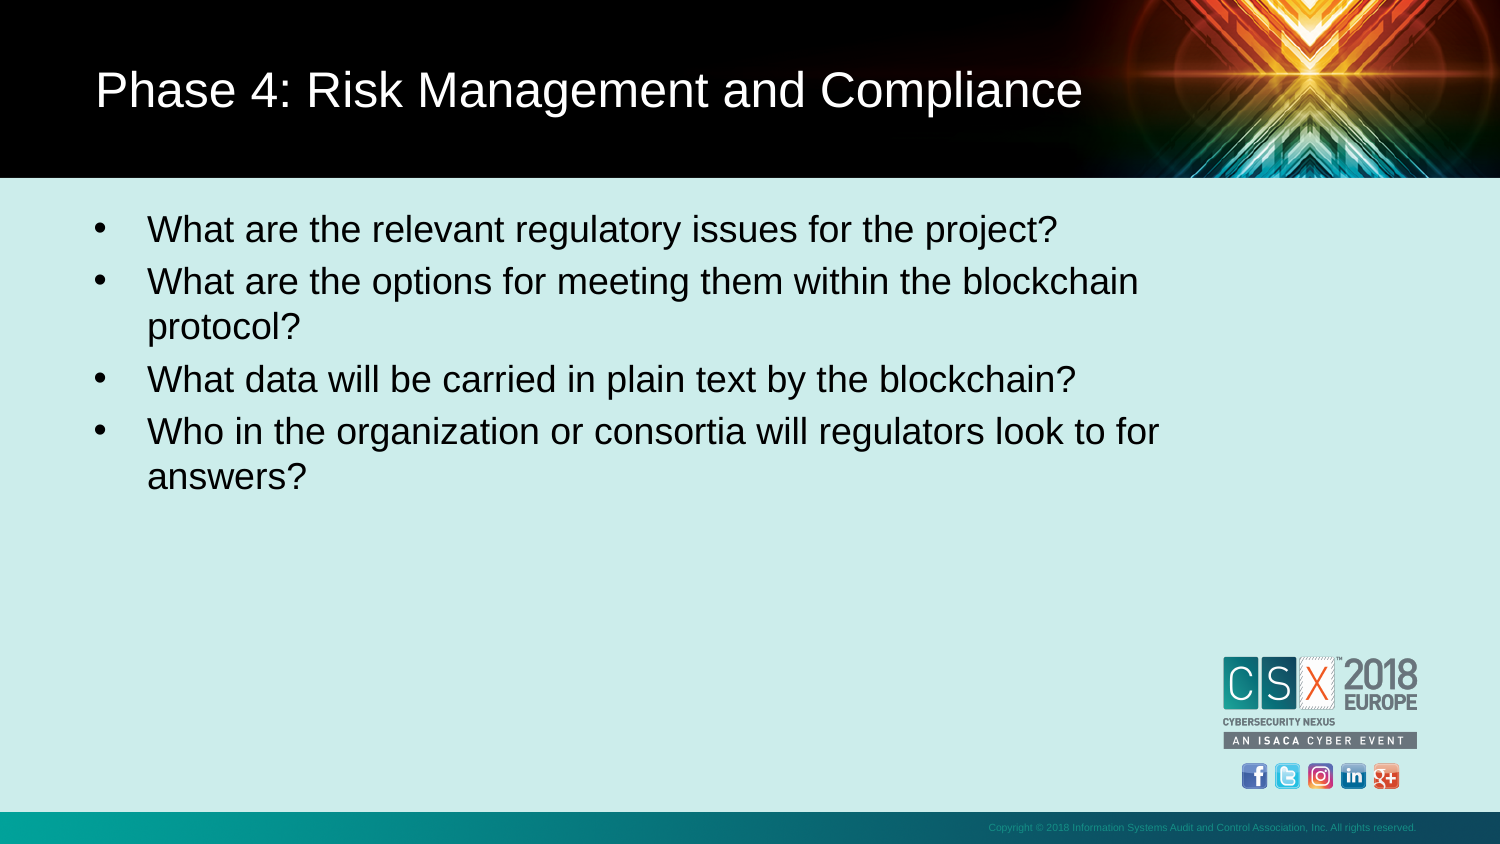

Phase 4: Risk Management and Compliance
What are the relevant regulatory issues for the project?
What are the options for meeting them within the blockchain protocol?
What data will be carried in plain text by the blockchain?
Who in the organization or consortia will regulators look to for answers?